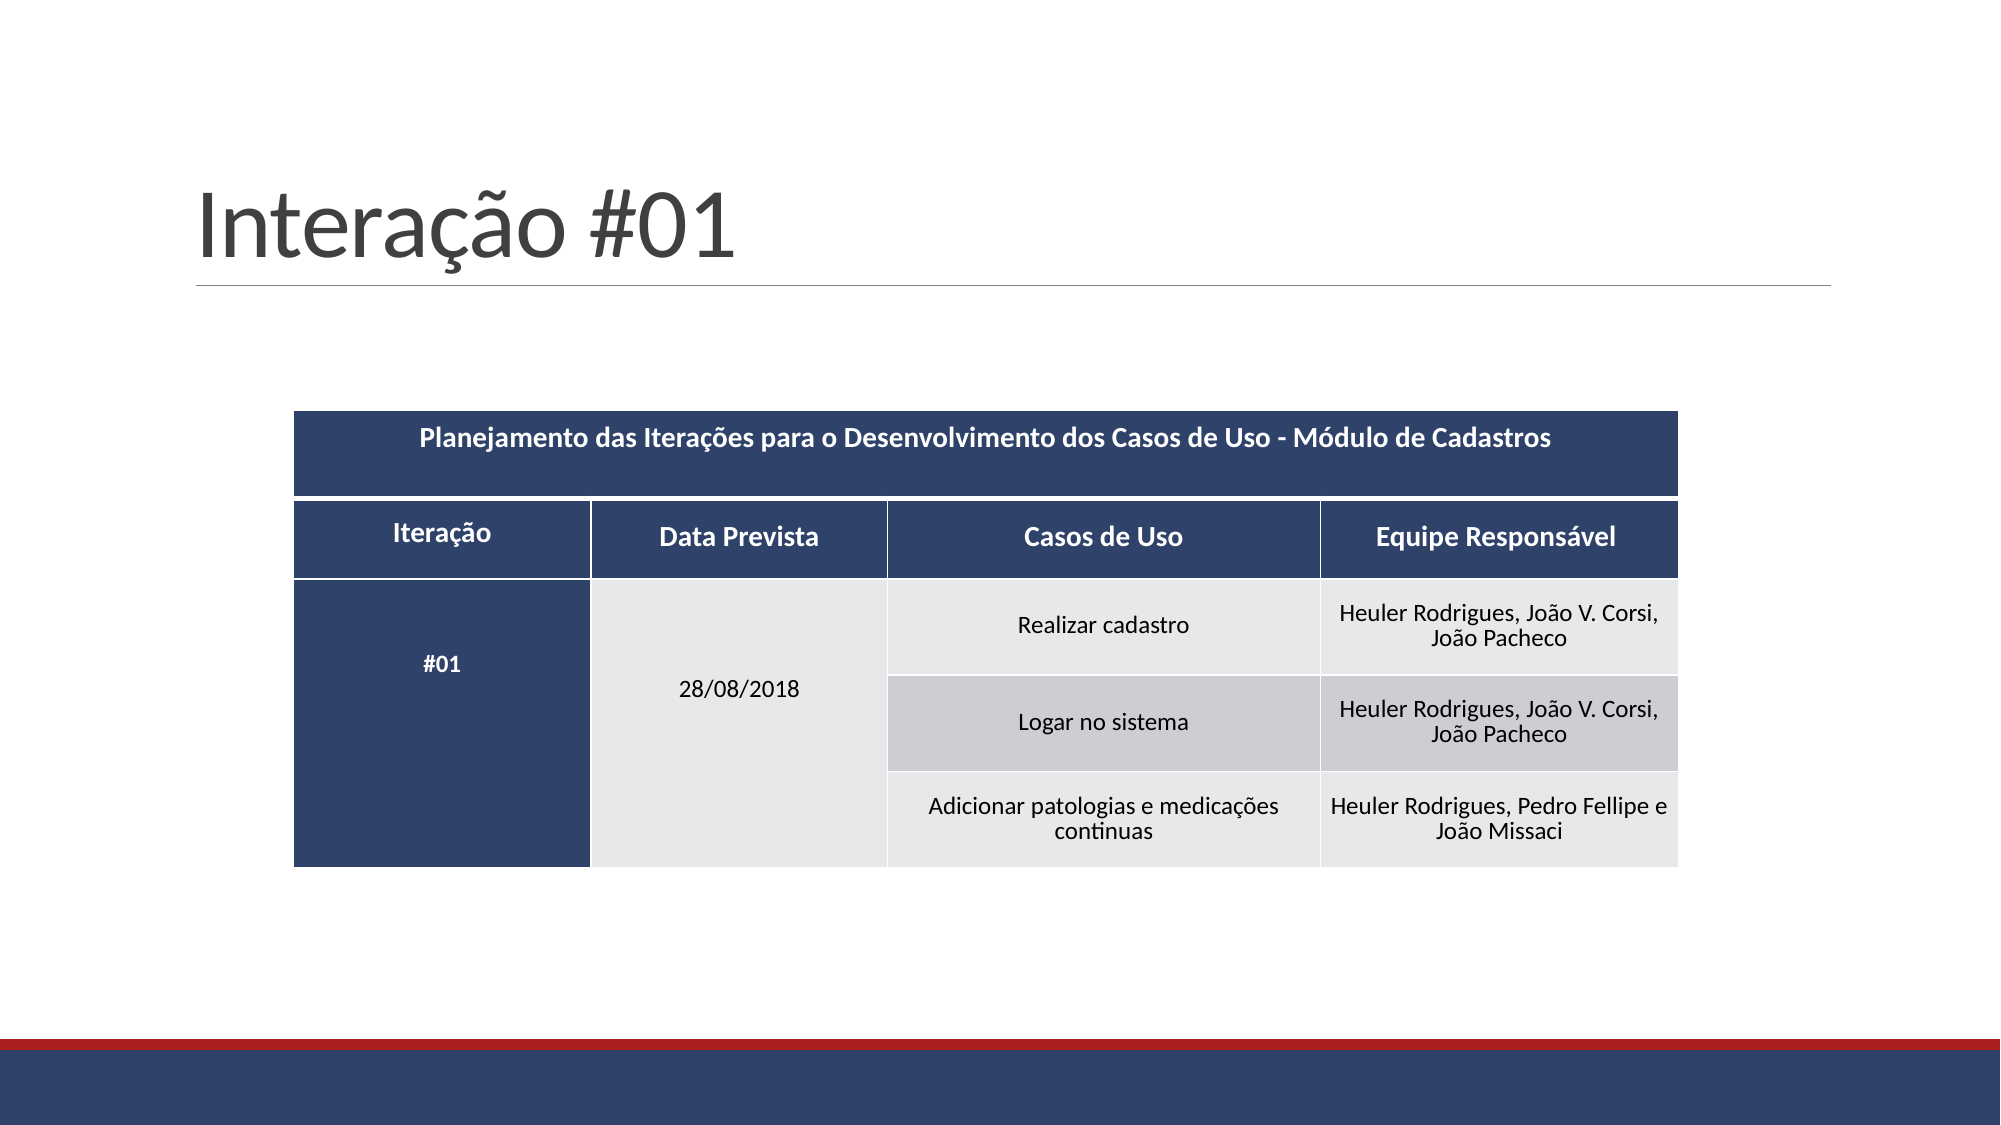

# Interação #01
| Planejamento das Iterações para o Desenvolvimento dos Casos de Uso - Módulo de Cadastros |  |  |  |
| --- | --- | --- | --- |
| Iteração | Data Prevista | Casos de Uso | Equipe Responsável |
| #01 | 28/08/2018 | Realizar cadastro | Heuler Rodrigues, João V. Corsi, João Pacheco |
|  |  | Logar no sistema | Heuler Rodrigues, João V. Corsi, João Pacheco |
|  |  | Adicionar patologias e medicações continuas | Heuler Rodrigues, Pedro Fellipe e João Missaci |